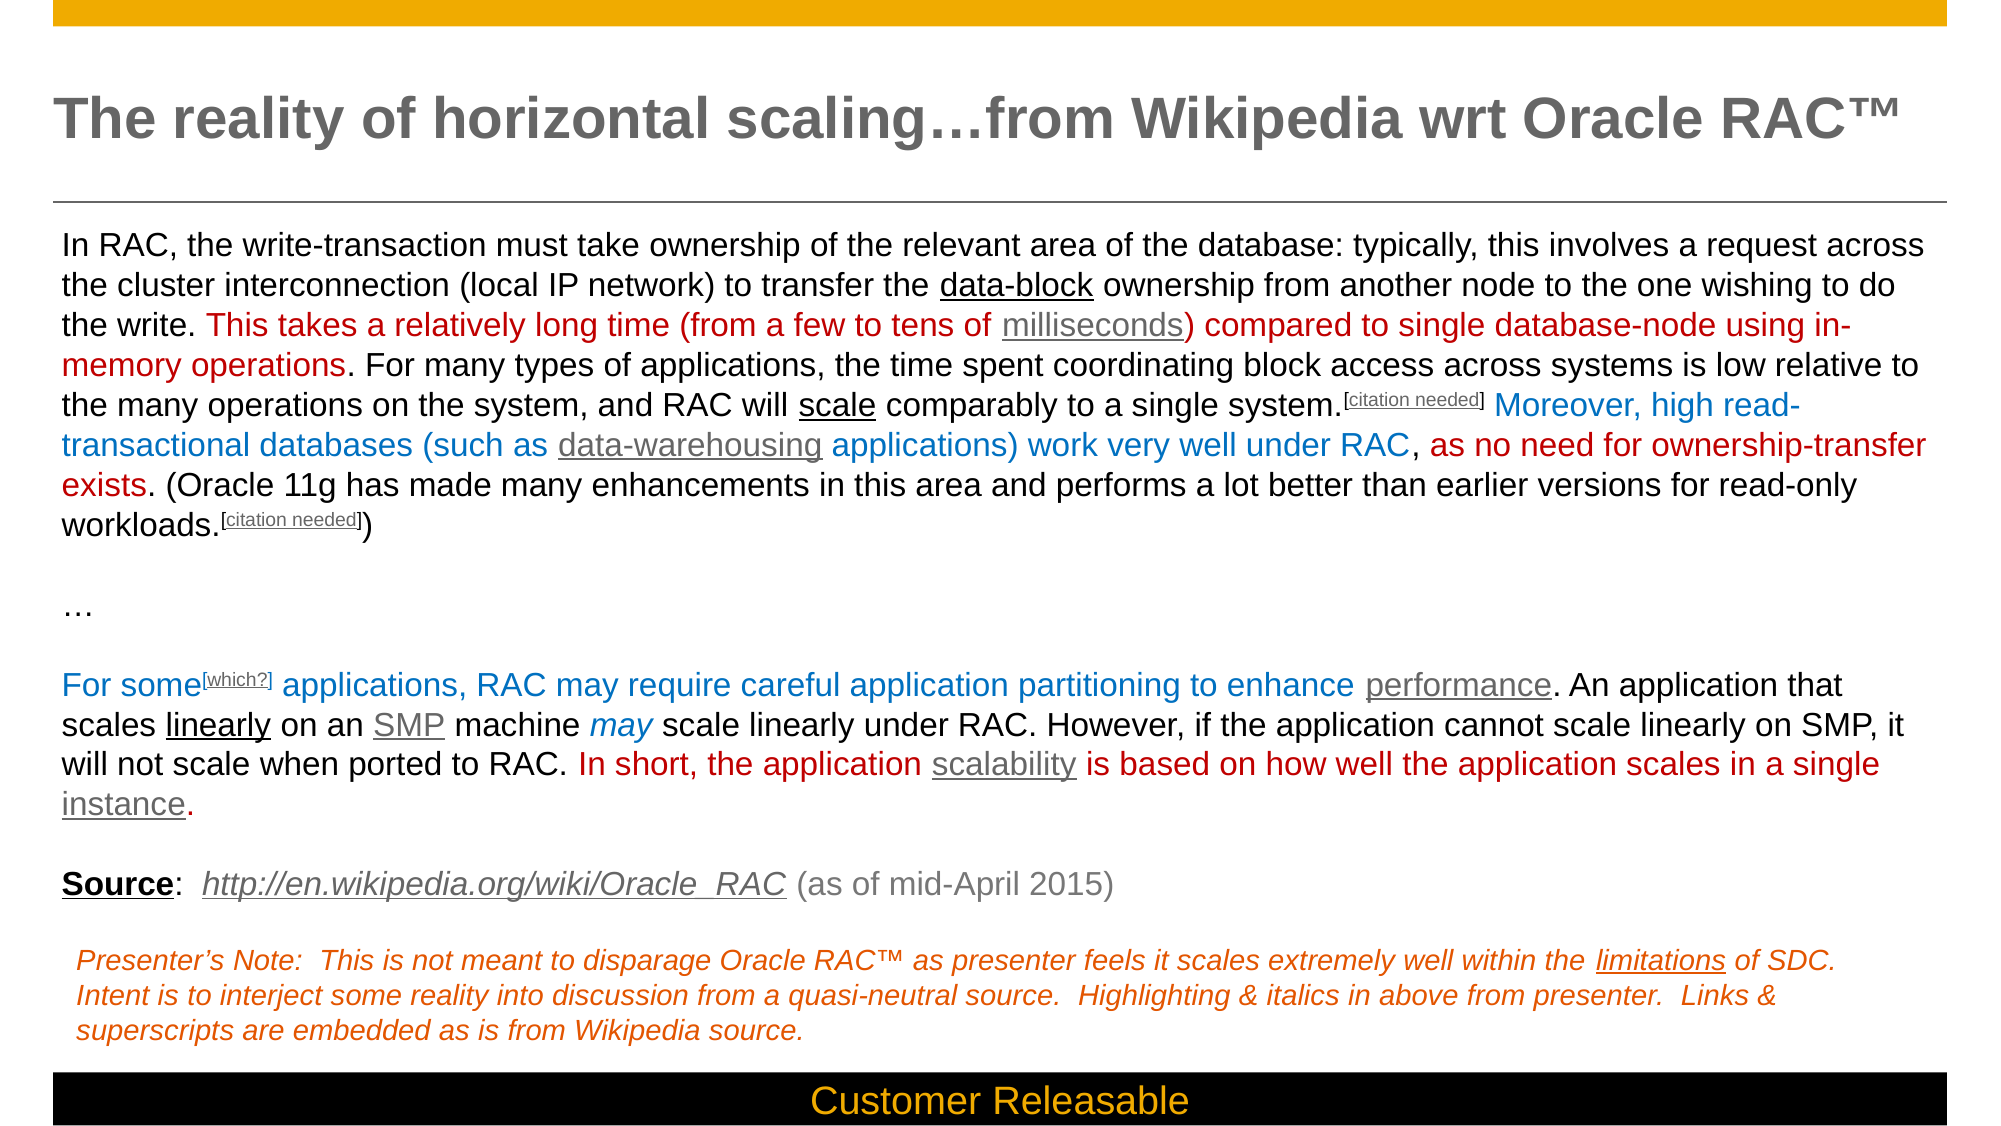

# The reality of horizontal scaling…from Wikipedia wrt Oracle RAC™
In RAC, the write-transaction must take ownership of the relevant area of the database: typically, this involves a request across the cluster interconnection (local IP network) to transfer the data-block ownership from another node to the one wishing to do the write. This takes a relatively long time (from a few to tens of milliseconds) compared to single database-node using in-memory operations. For many types of applications, the time spent coordinating block access across systems is low relative to the many operations on the system, and RAC will scale comparably to a single system.[citation needed] Moreover, high read-transactional databases (such as data-warehousing applications) work very well under RAC, as no need for ownership-transfer exists. (Oracle 11g has made many enhancements in this area and performs a lot better than earlier versions for read-only workloads.[citation needed])

…

For some[which?] applications, RAC may require careful application partitioning to enhance performance. An application that scales linearly on an SMP machine may scale linearly under RAC. However, if the application cannot scale linearly on SMP, it will not scale when ported to RAC. In short, the application scalability is based on how well the application scales in a single instance.

Source:  http://en.wikipedia.org/wiki/Oracle_RAC (as of mid-April 2015)

Presenter’s Note:  This is not meant to disparage Oracle RAC™ as presenter feels it scales extremely well within the limitations of SDC.  Intent is to interject some reality into discussion from a quasi-neutral source.  Highlighting & italics in above from presenter.  Links & superscripts are embedded as is from Wikipedia source.